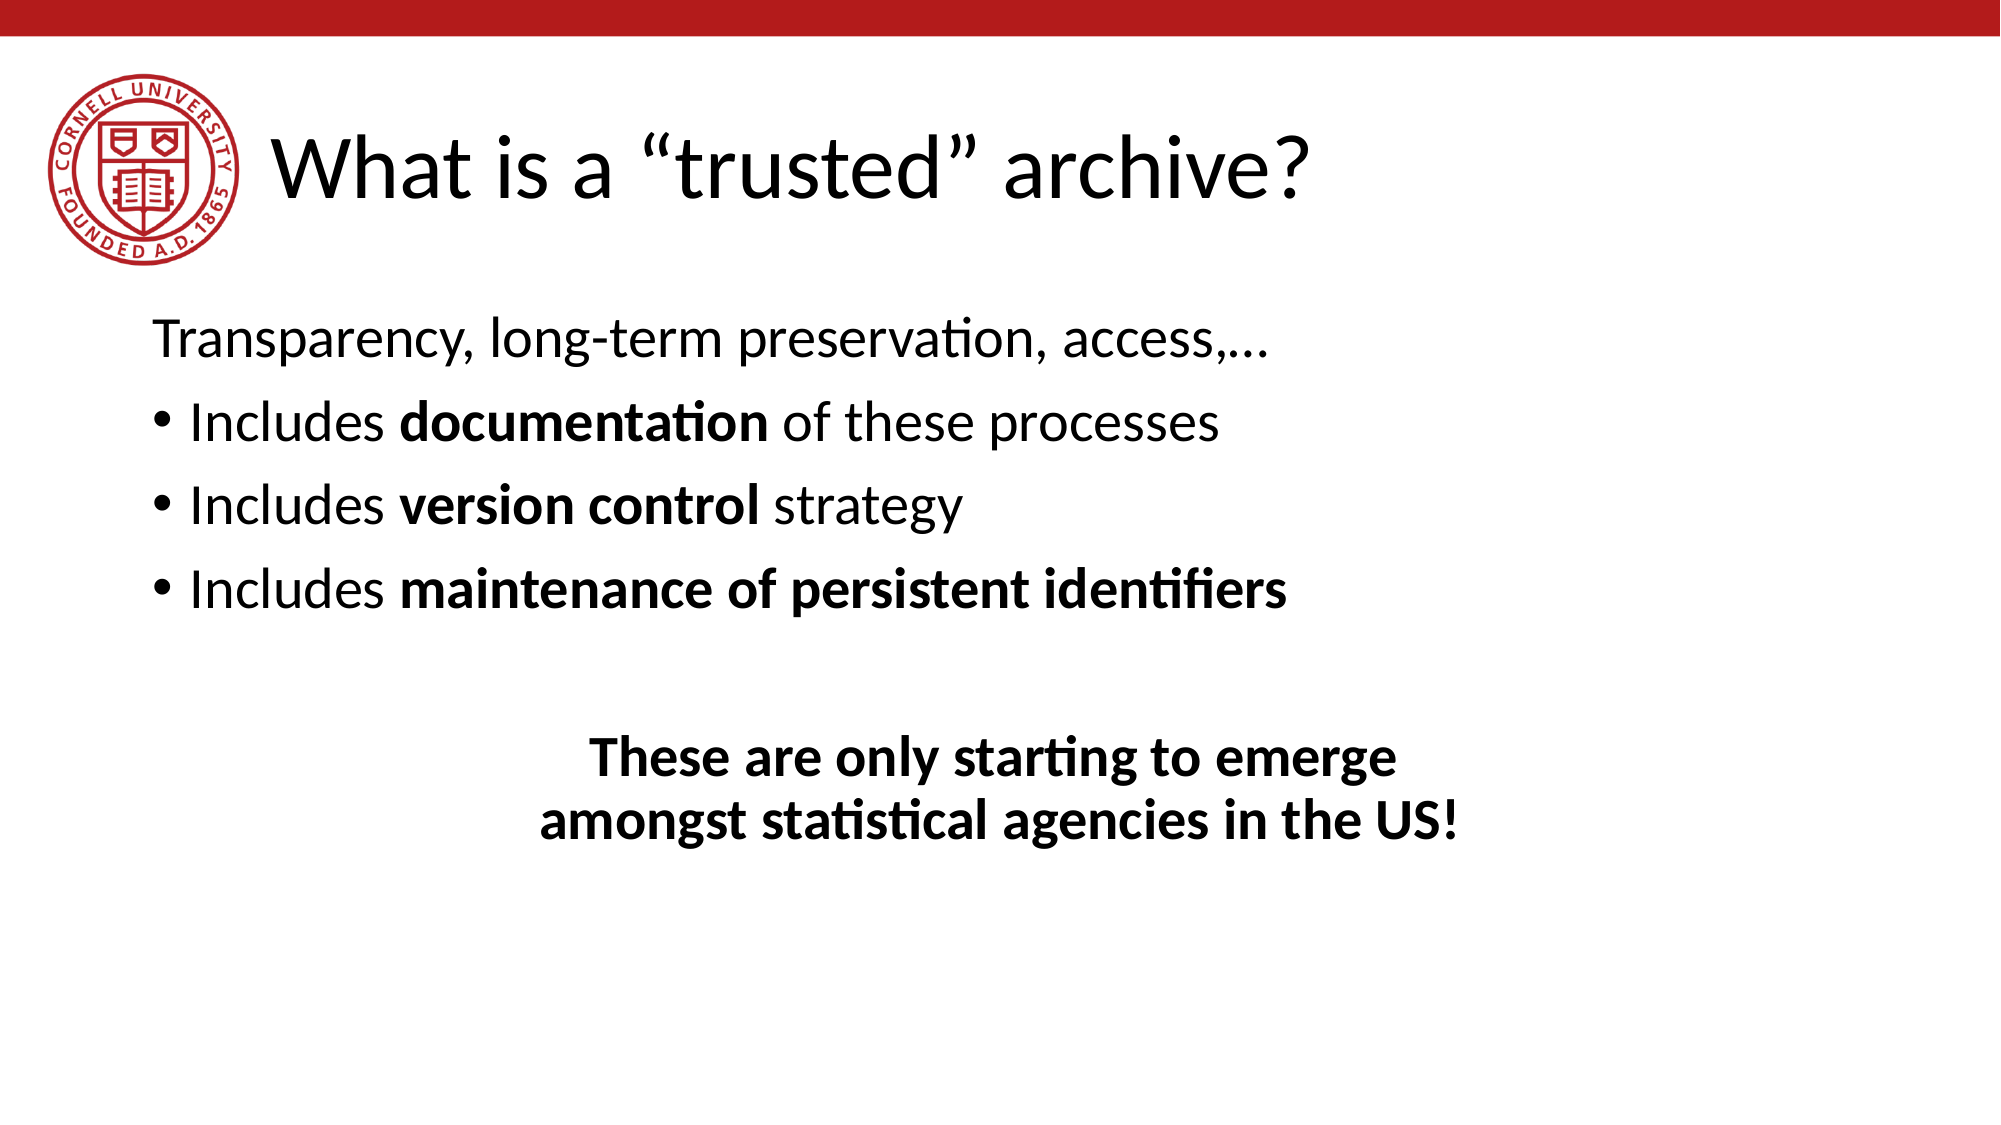

# What is a “trusted” archive?
Transparency, long-term preservation, access,…
Includes documentation of these processes
Includes version control strategy
Includes maintenance of persistent identifiers

These are only starting to emerge
amongst statistical agencies in the US!